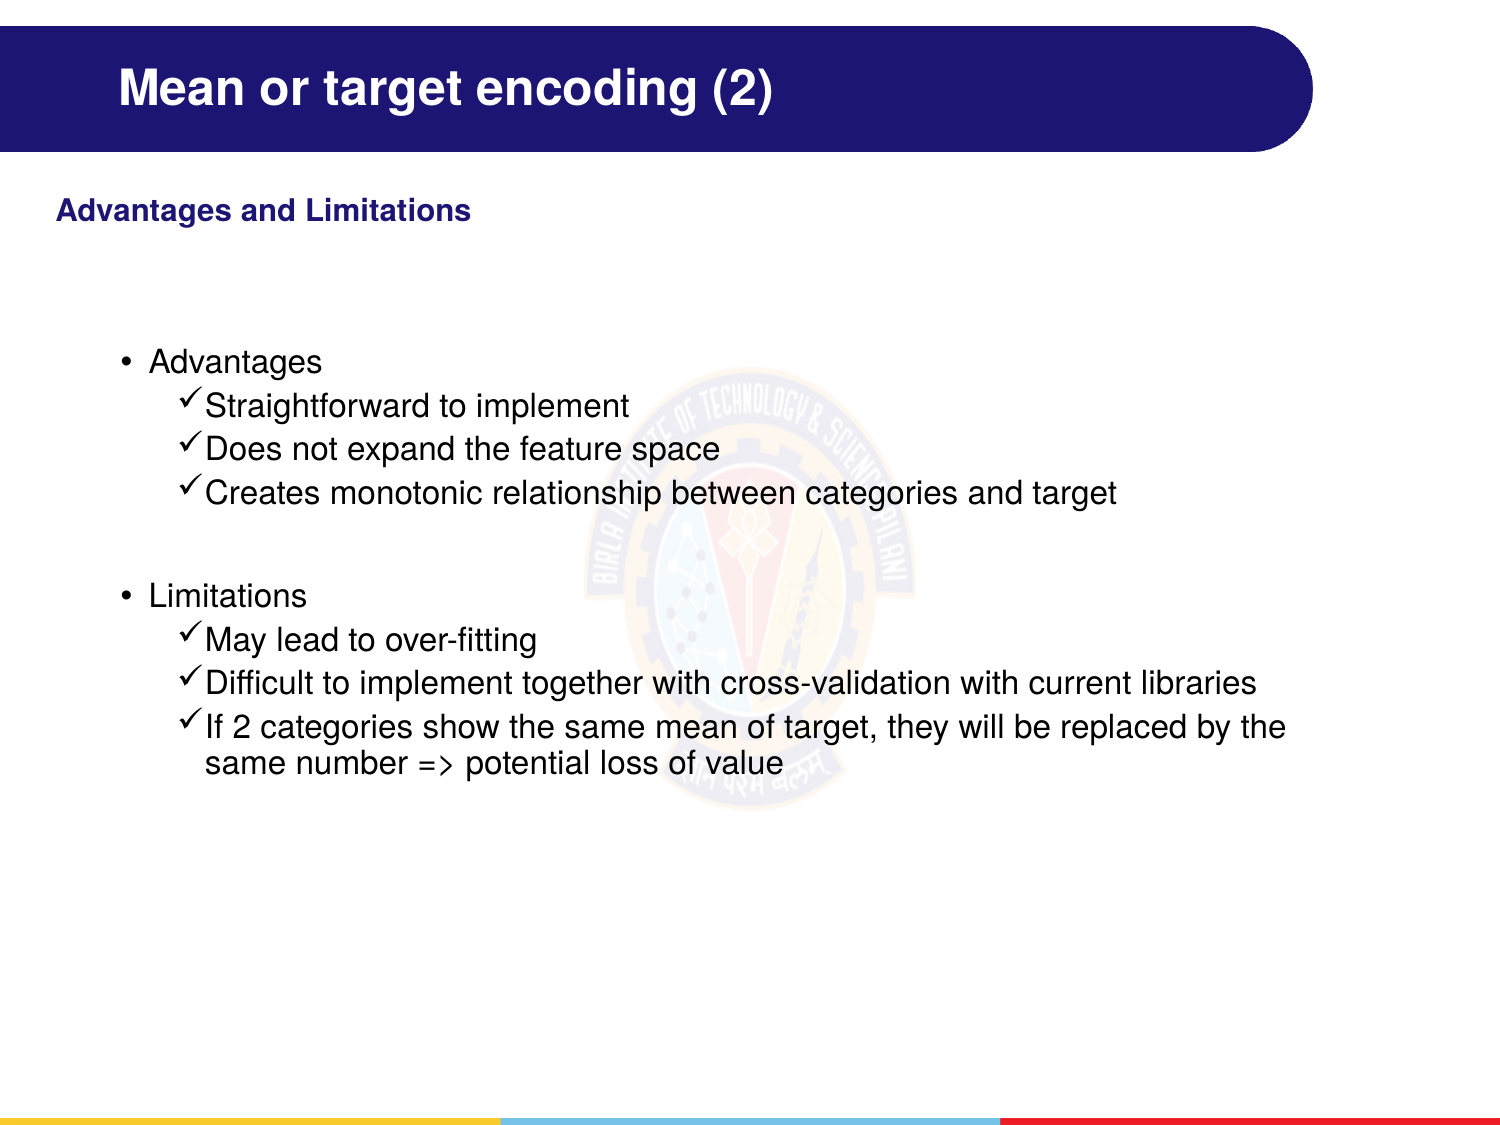

# Mean or target encoding (2)
Advantages and Limitations
Advantages
Straightforward to implement
Does not expand the feature space
Creates monotonic relationship between categories and target

Limitations
May lead to over-fitting
Difficult to implement together with cross-validation with current libraries
If 2 categories show the same mean of target, they will be replaced by the same number => potential loss of value